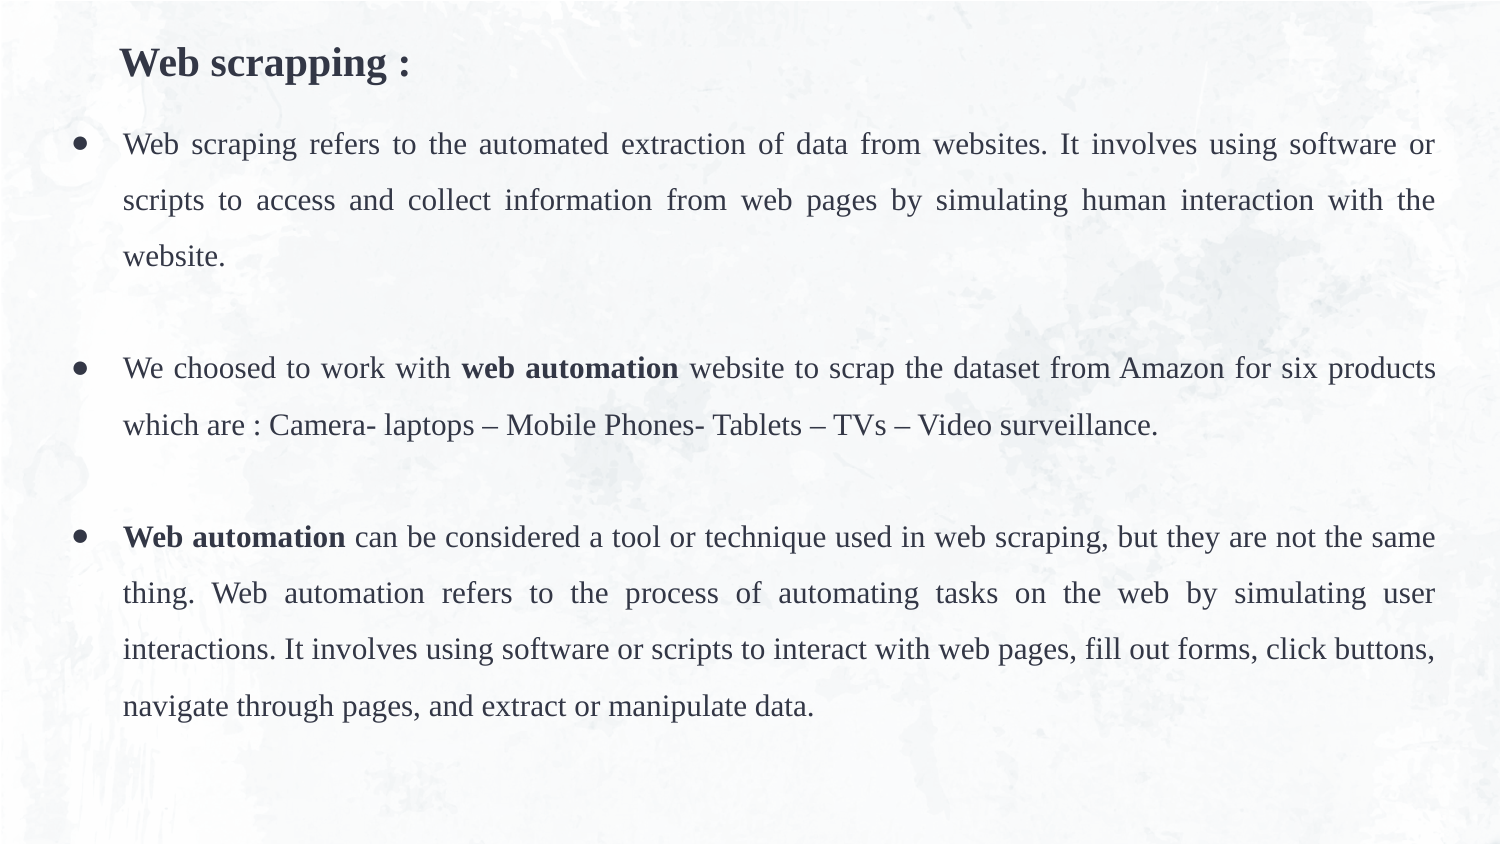

# Web scrapping :
Web scraping refers to the automated extraction of data from websites. It involves using software or scripts to access and collect information from web pages by simulating human interaction with the website.

We choosed to work with web automation website to scrap the dataset from Amazon for six products which are : Camera- laptops – Mobile Phones- Tablets – TVs – Video surveillance.

Web automation can be considered a tool or technique used in web scraping, but they are not the same thing. Web automation refers to the process of automating tasks on the web by simulating user interactions. It involves using software or scripts to interact with web pages, fill out forms, click buttons, navigate through pages, and extract or manipulate data.